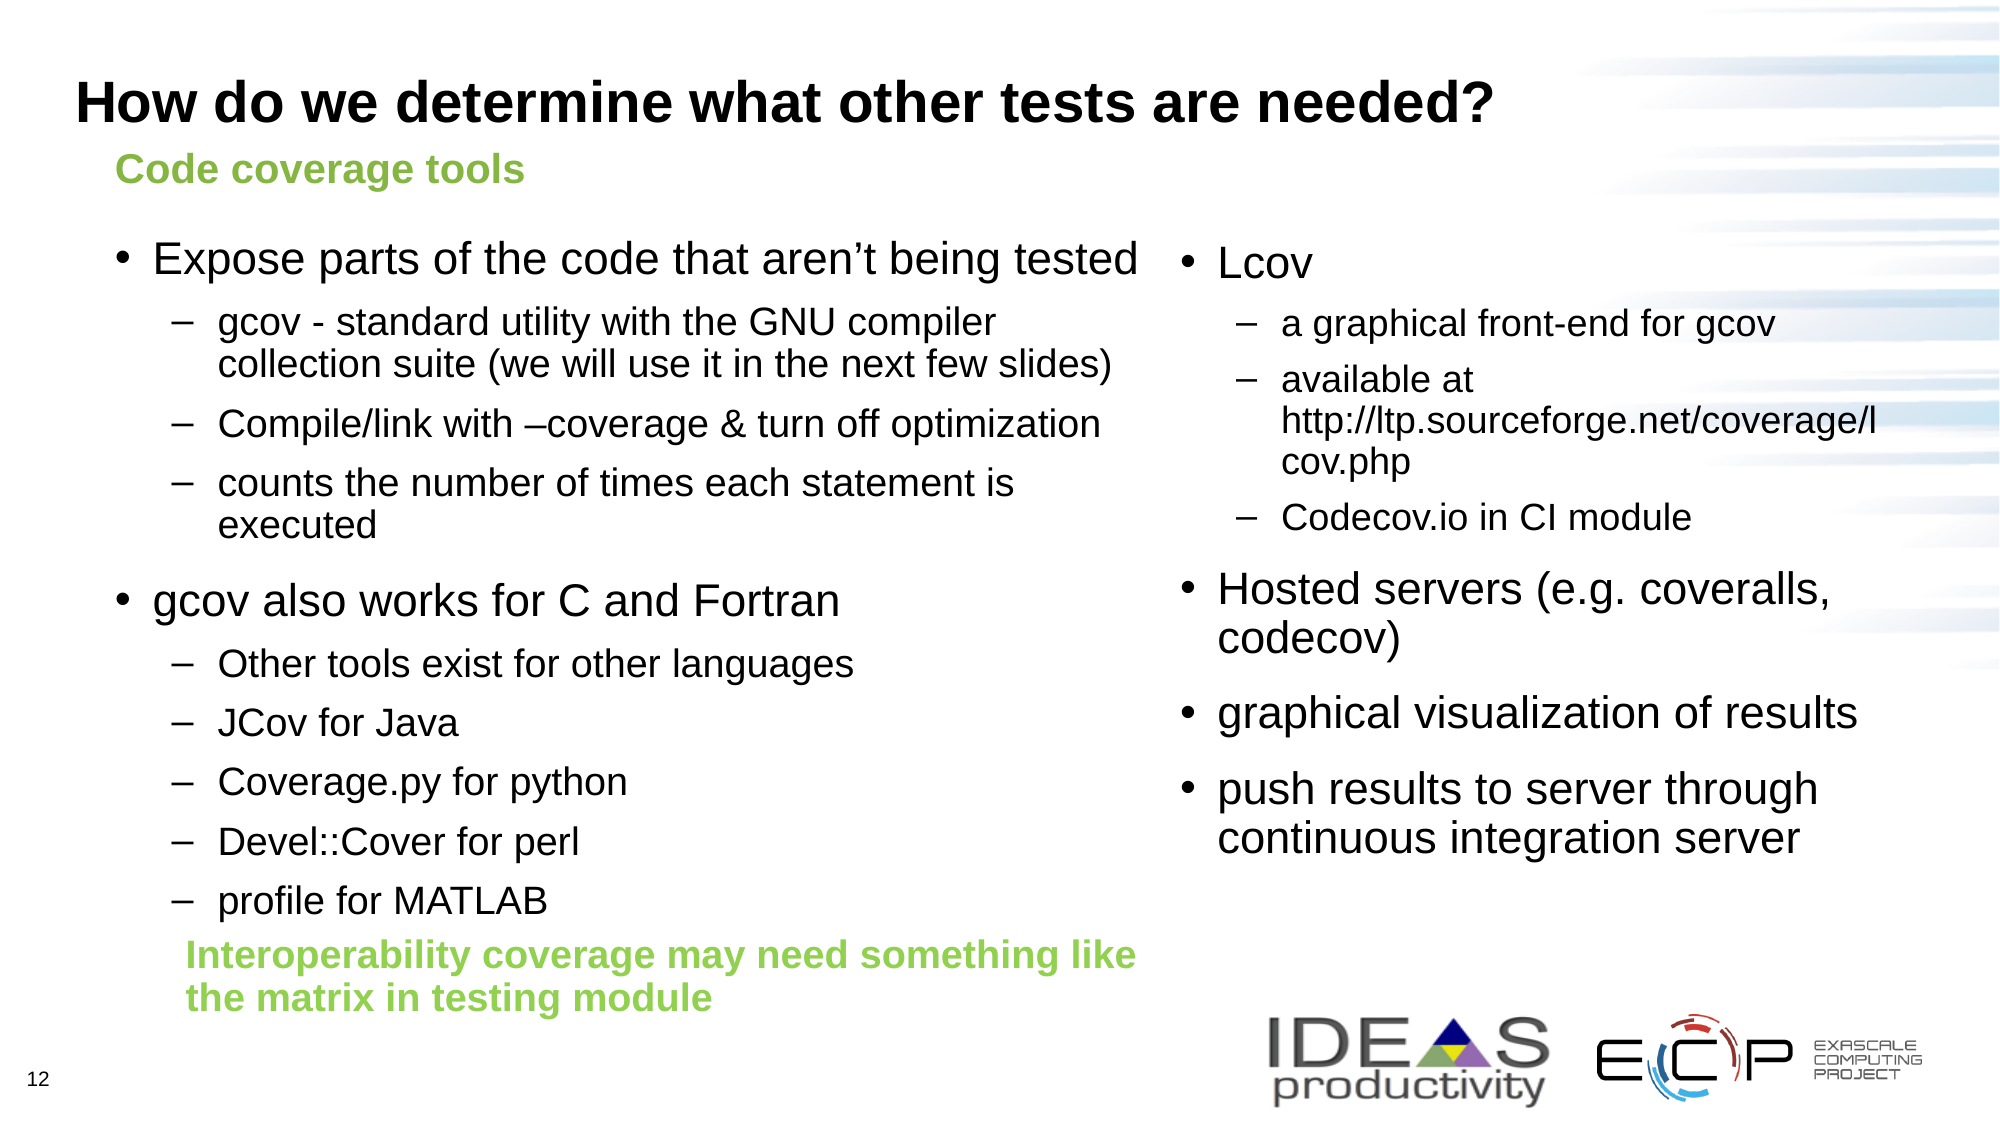

# How do we determine what other tests are needed?
Code coverage tools

Expose parts of the code that aren’t being tested
gcov - standard utility with the GNU compiler collection suite (we will use it in the next few slides)
Compile/link with –coverage & turn off optimization
counts the number of times each statement is executed
gcov also works for C and Fortran
Other tools exist for other languages
JCov for Java
Coverage.py for python
Devel::Cover for perl
profile for MATLAB

Lcov
a graphical front-end for gcov
available at http://ltp.sourceforge.net/coverage/lcov.php
Codecov.io in CI module
Hosted servers (e.g. coveralls, codecov)
graphical visualization of results
push results to server through continuous integration server

Interoperability coverage may need something like the matrix in testing module